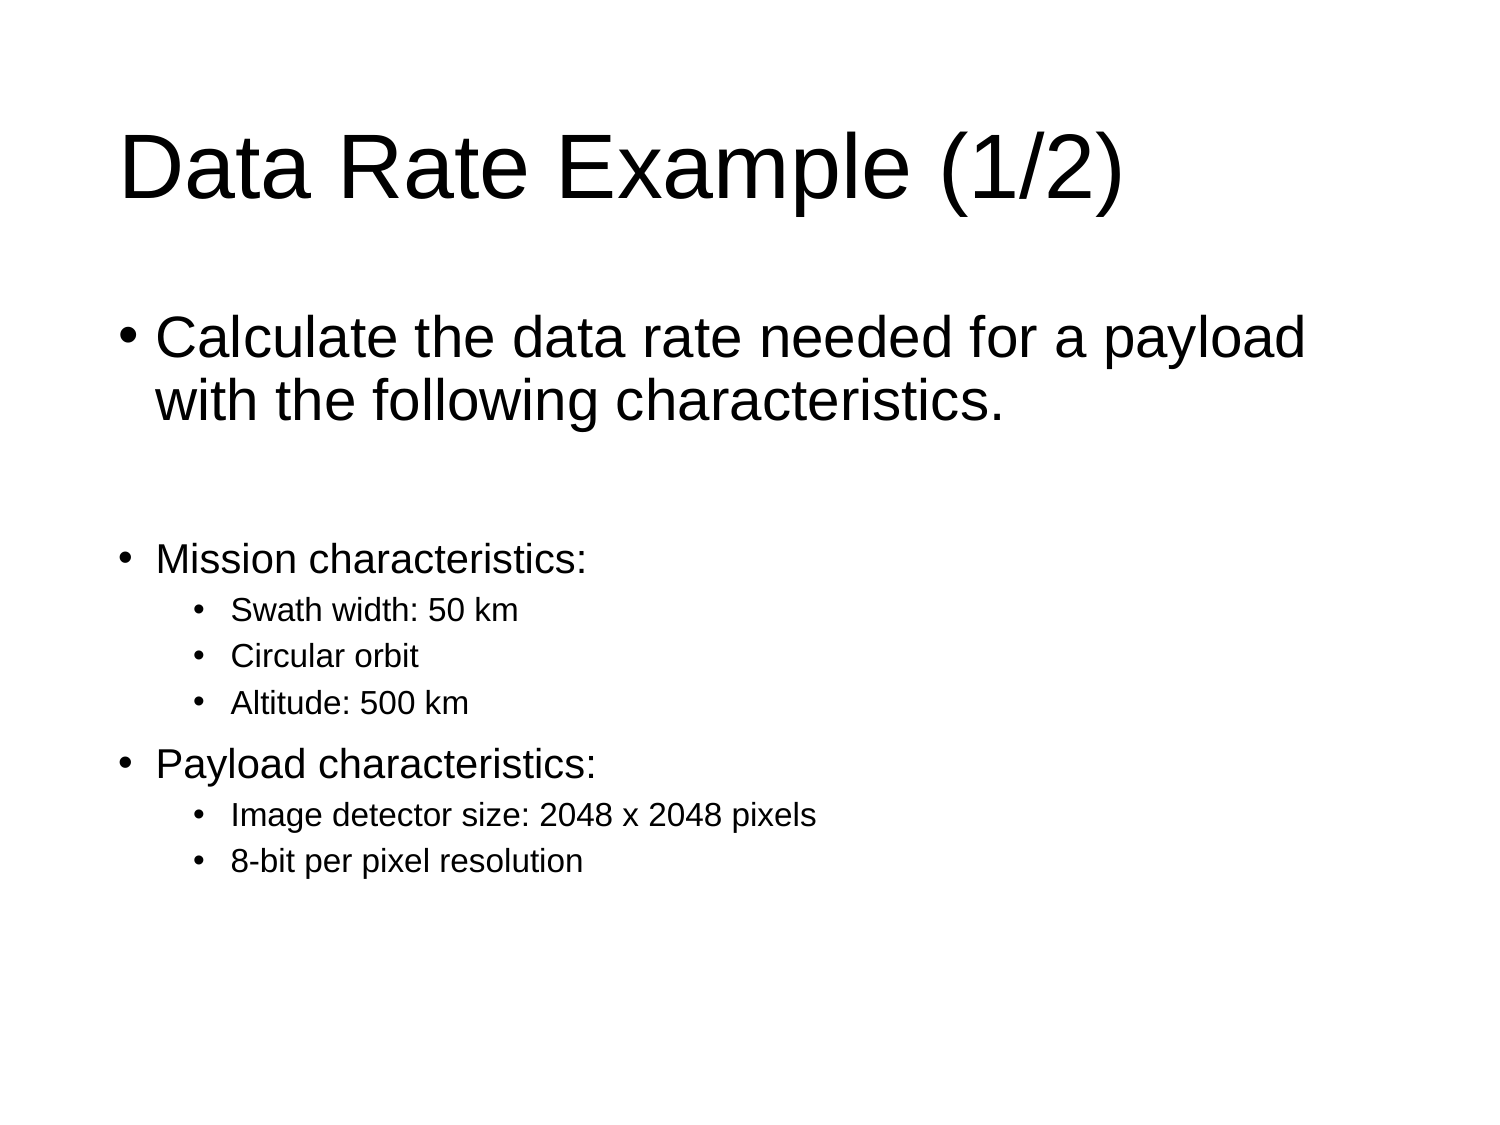

# Data Rate Example (1/2)
Calculate the data rate needed for a payload with the following characteristics.

Mission characteristics:
Swath width: 50 km
Circular orbit
Altitude: 500 km
Payload characteristics:
Image detector size: 2048 x 2048 pixels
8-bit per pixel resolution